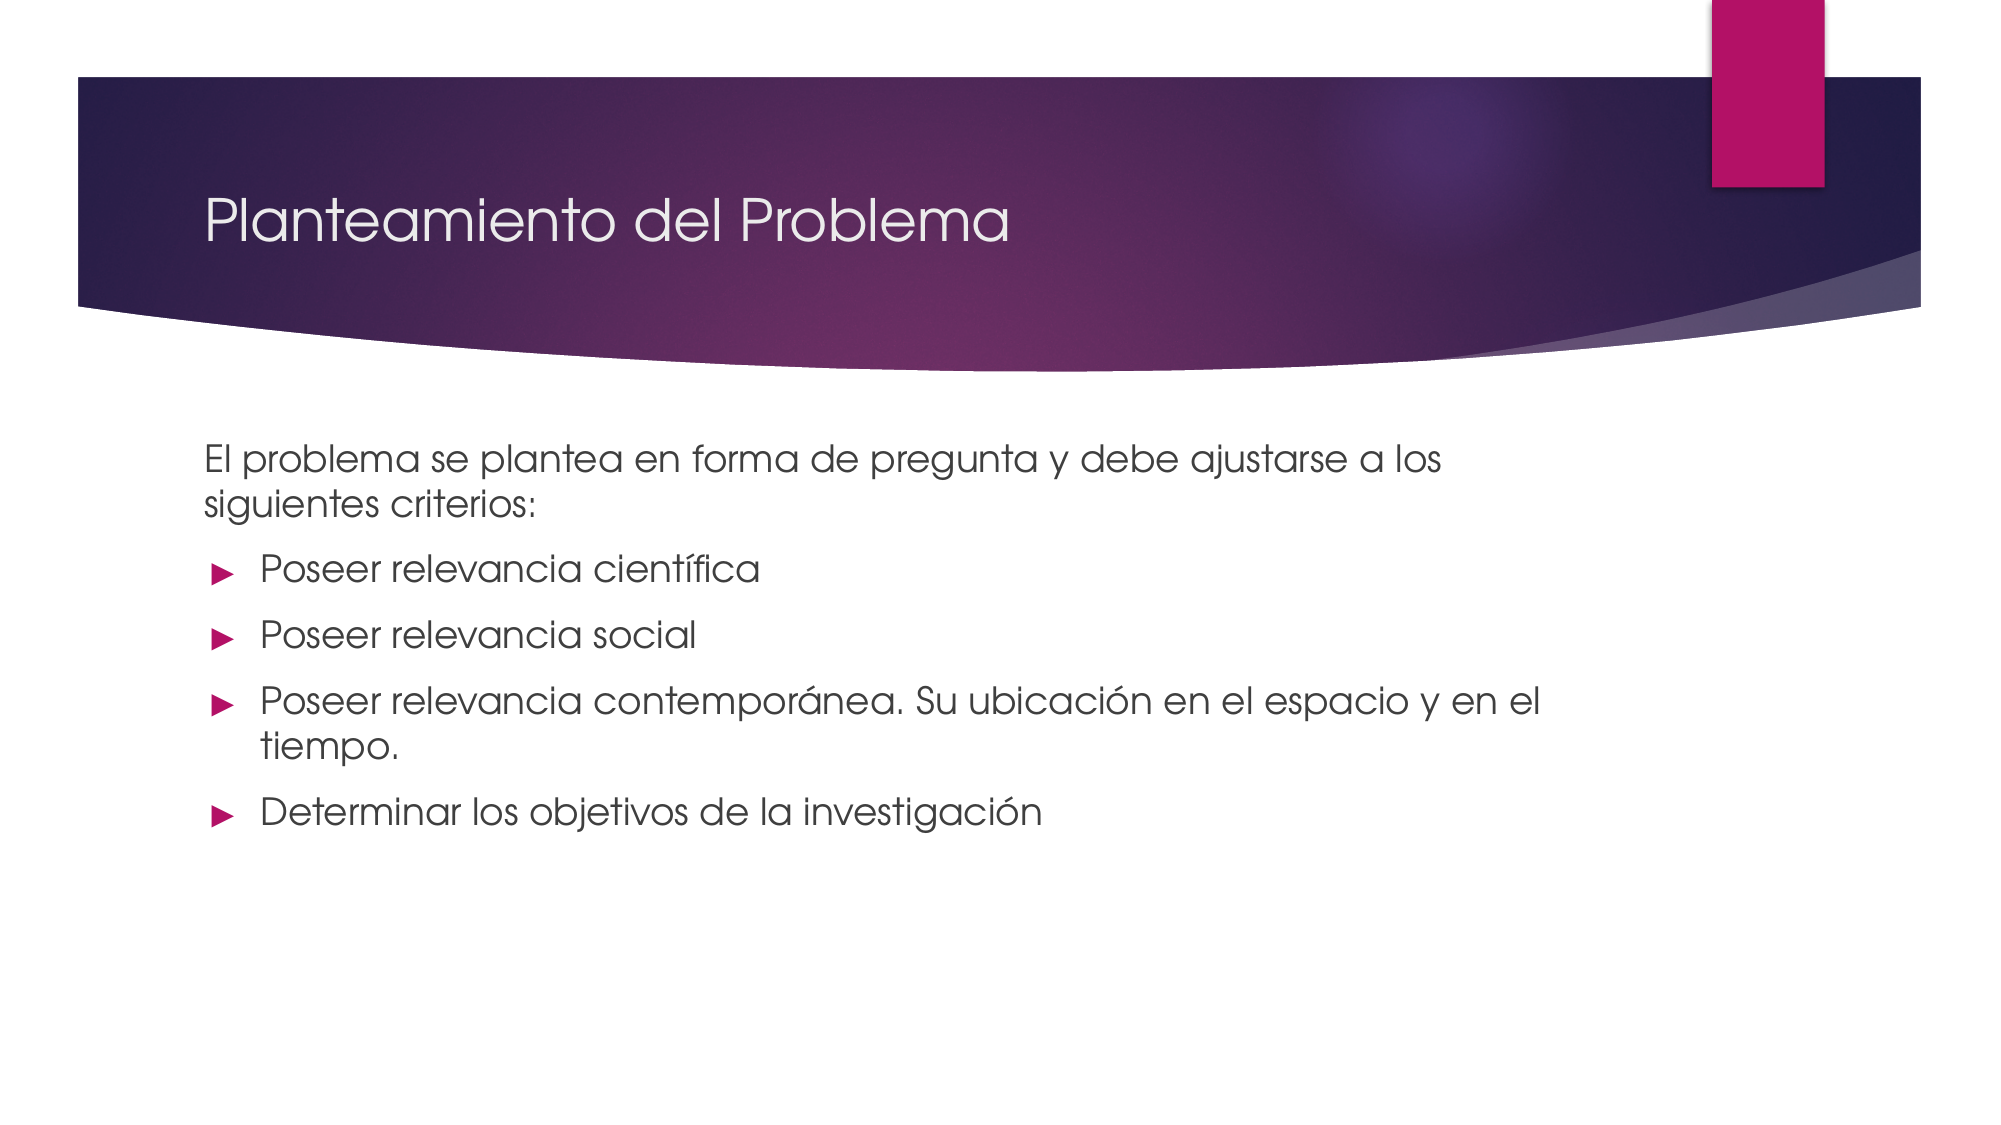

# Planteamiento del Problema
El problema se plantea en forma de pregunta y debe ajustarse a los siguientes criterios:
Poseer relevancia científica
Poseer relevancia social
Poseer relevancia contemporánea. Su ubicación en el espacio y en el tiempo.
Determinar los objetivos de la investigación